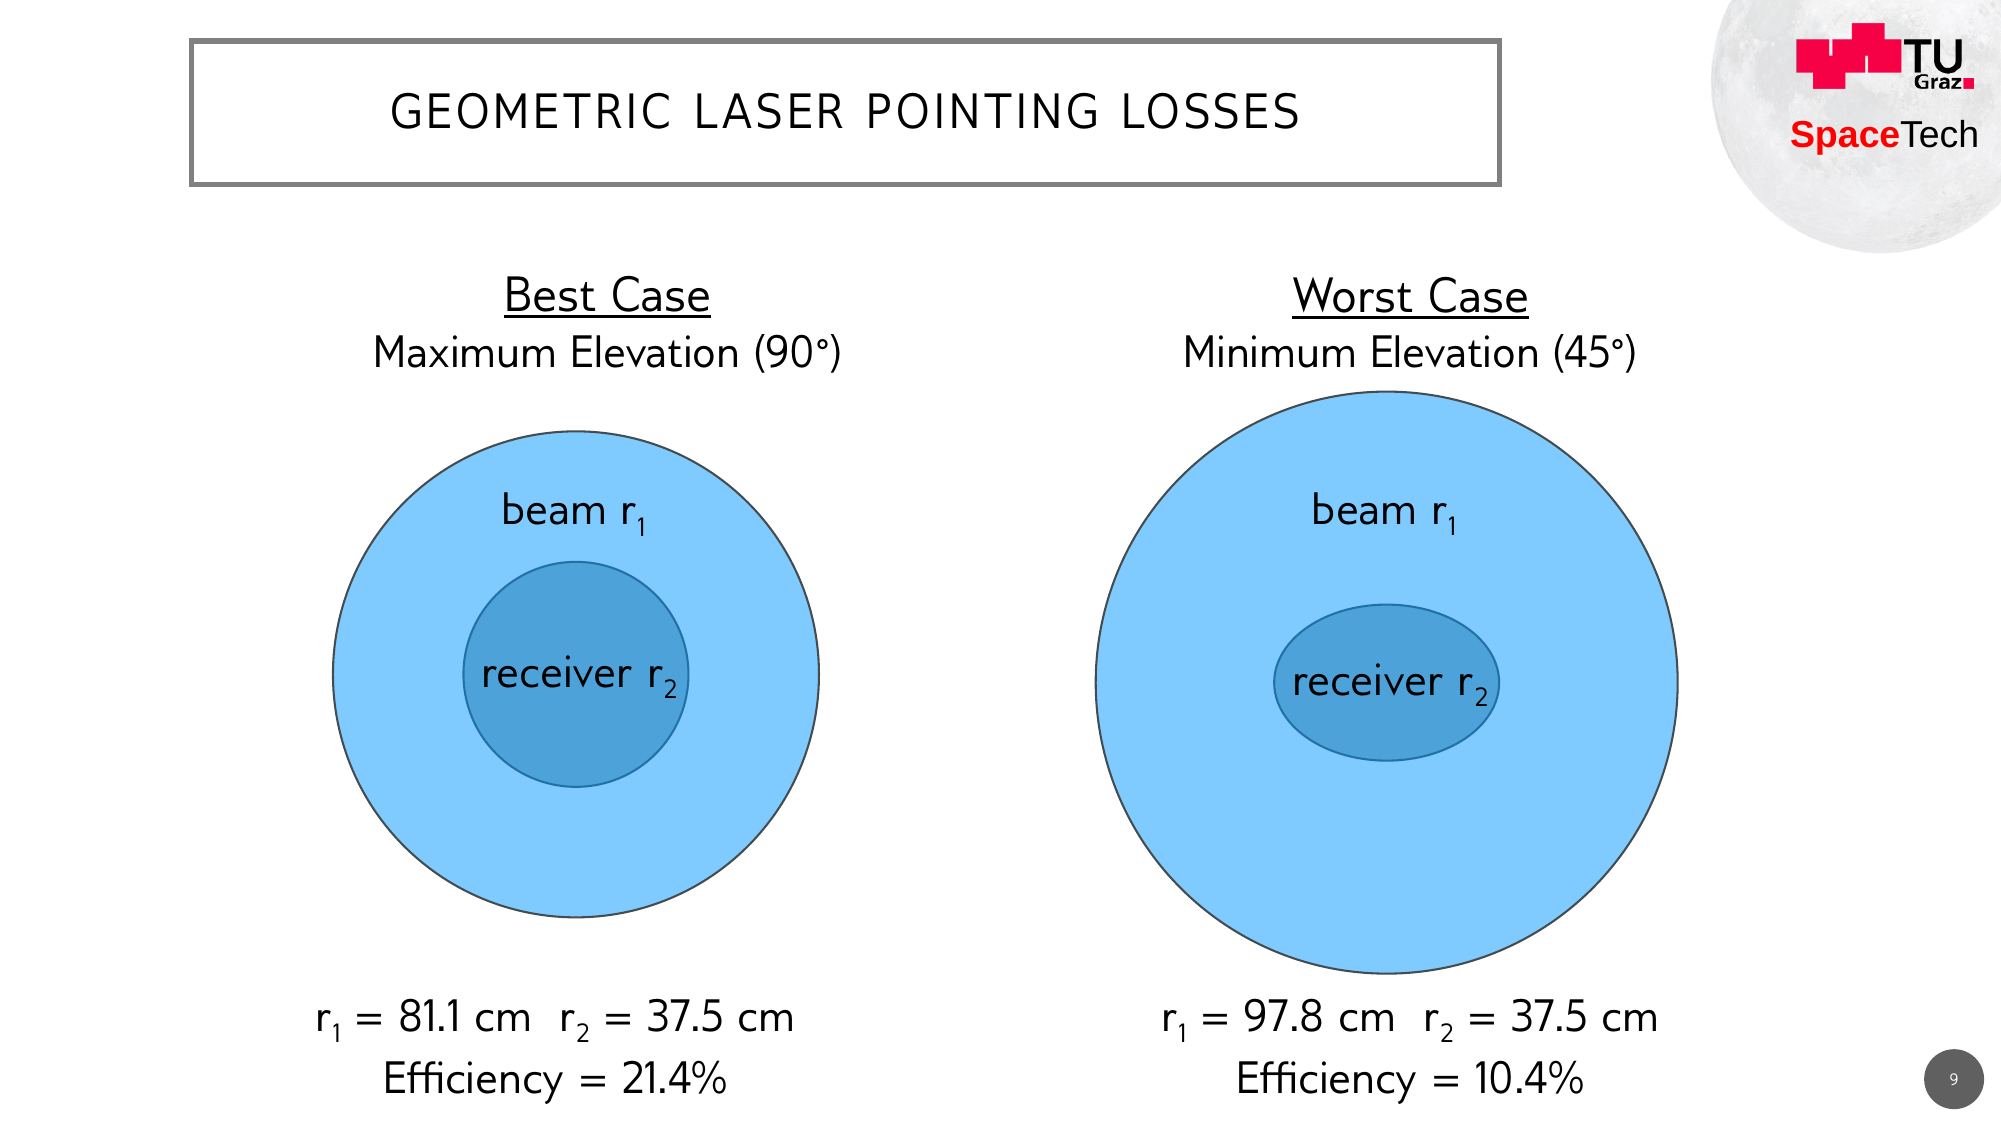

# Geometric Laser Pointing Losses
Best Case
Maximum Elevation (90°)
Worst Case
Minimum Elevation (45°)

beam r1
beam r1

receiver r2
receiver r2
r1 = 81.1 cm  r2 = 37.5 cm
Efficiency = 21.4%
r1 = 97.8 cm  r2 = 37.5 cm
Efficiency = 10.4%
9